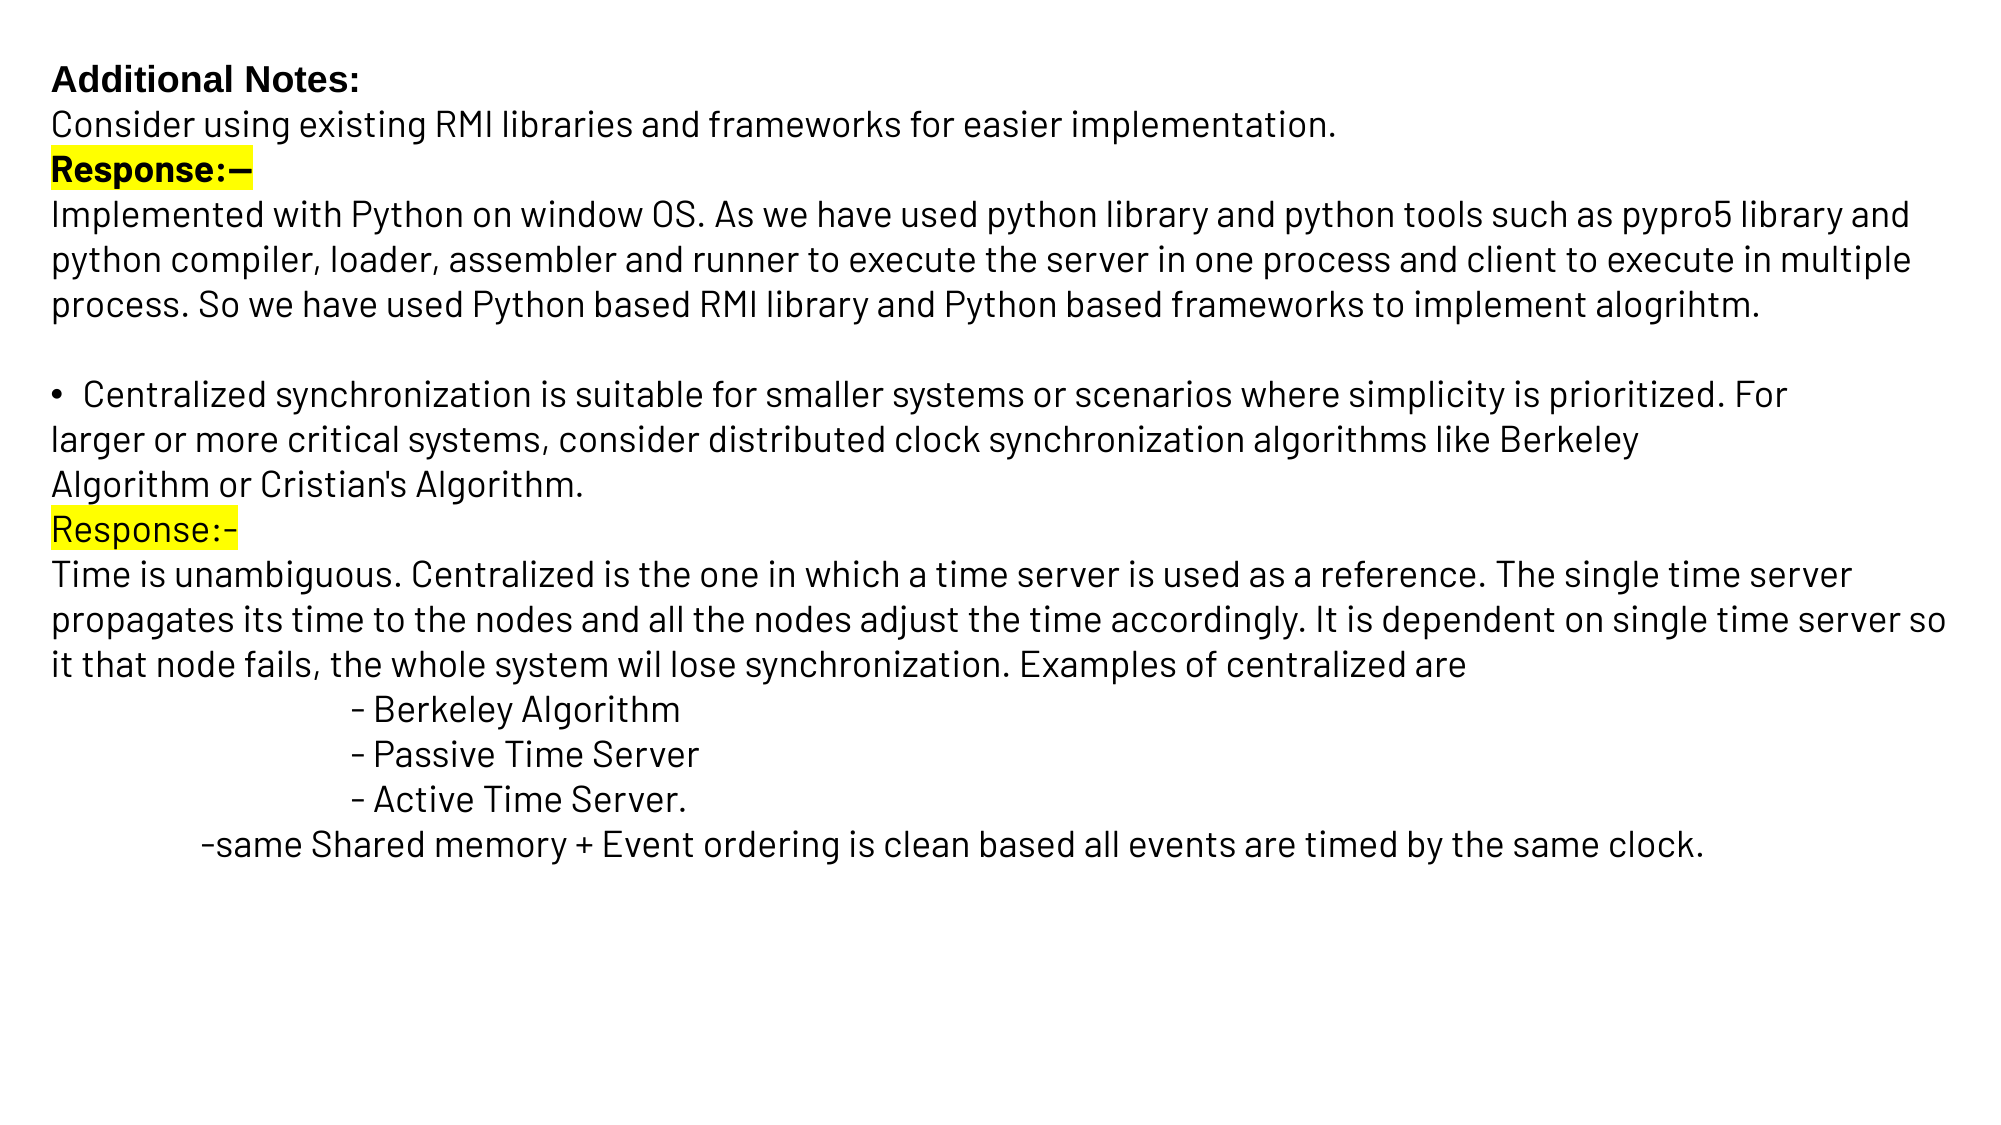

Additional Notes:
Consider using existing RMI libraries and frameworks for easier implementation.
Response:--
Implemented with Python on window OS. As we have used python library and python tools such as pypro5 library and python compiler, loader, assembler and runner to execute the server in one process and client to execute in multiple process. So we have used Python based RMI library and Python based frameworks to implement alogrihtm.

• Centralized synchronization is suitable for smaller systems or scenarios where simplicity is prioritized. For
larger or more critical systems, consider distributed clock synchronization algorithms like Berkeley
Algorithm or Cristian's Algorithm.
Response:-
Time is unambiguous. Centralized is the one in which a time server is used as a reference. The single time server propagates its time to the nodes and all the nodes adjust the time accordingly. It is dependent on single time server so it that node fails, the whole system wil lose synchronization. Examples of centralized are
		- Berkeley Algorithm
		- Passive Time Server
		- Active Time Server.
	-same Shared memory + Event ordering is clean based all events are timed by the same clock.